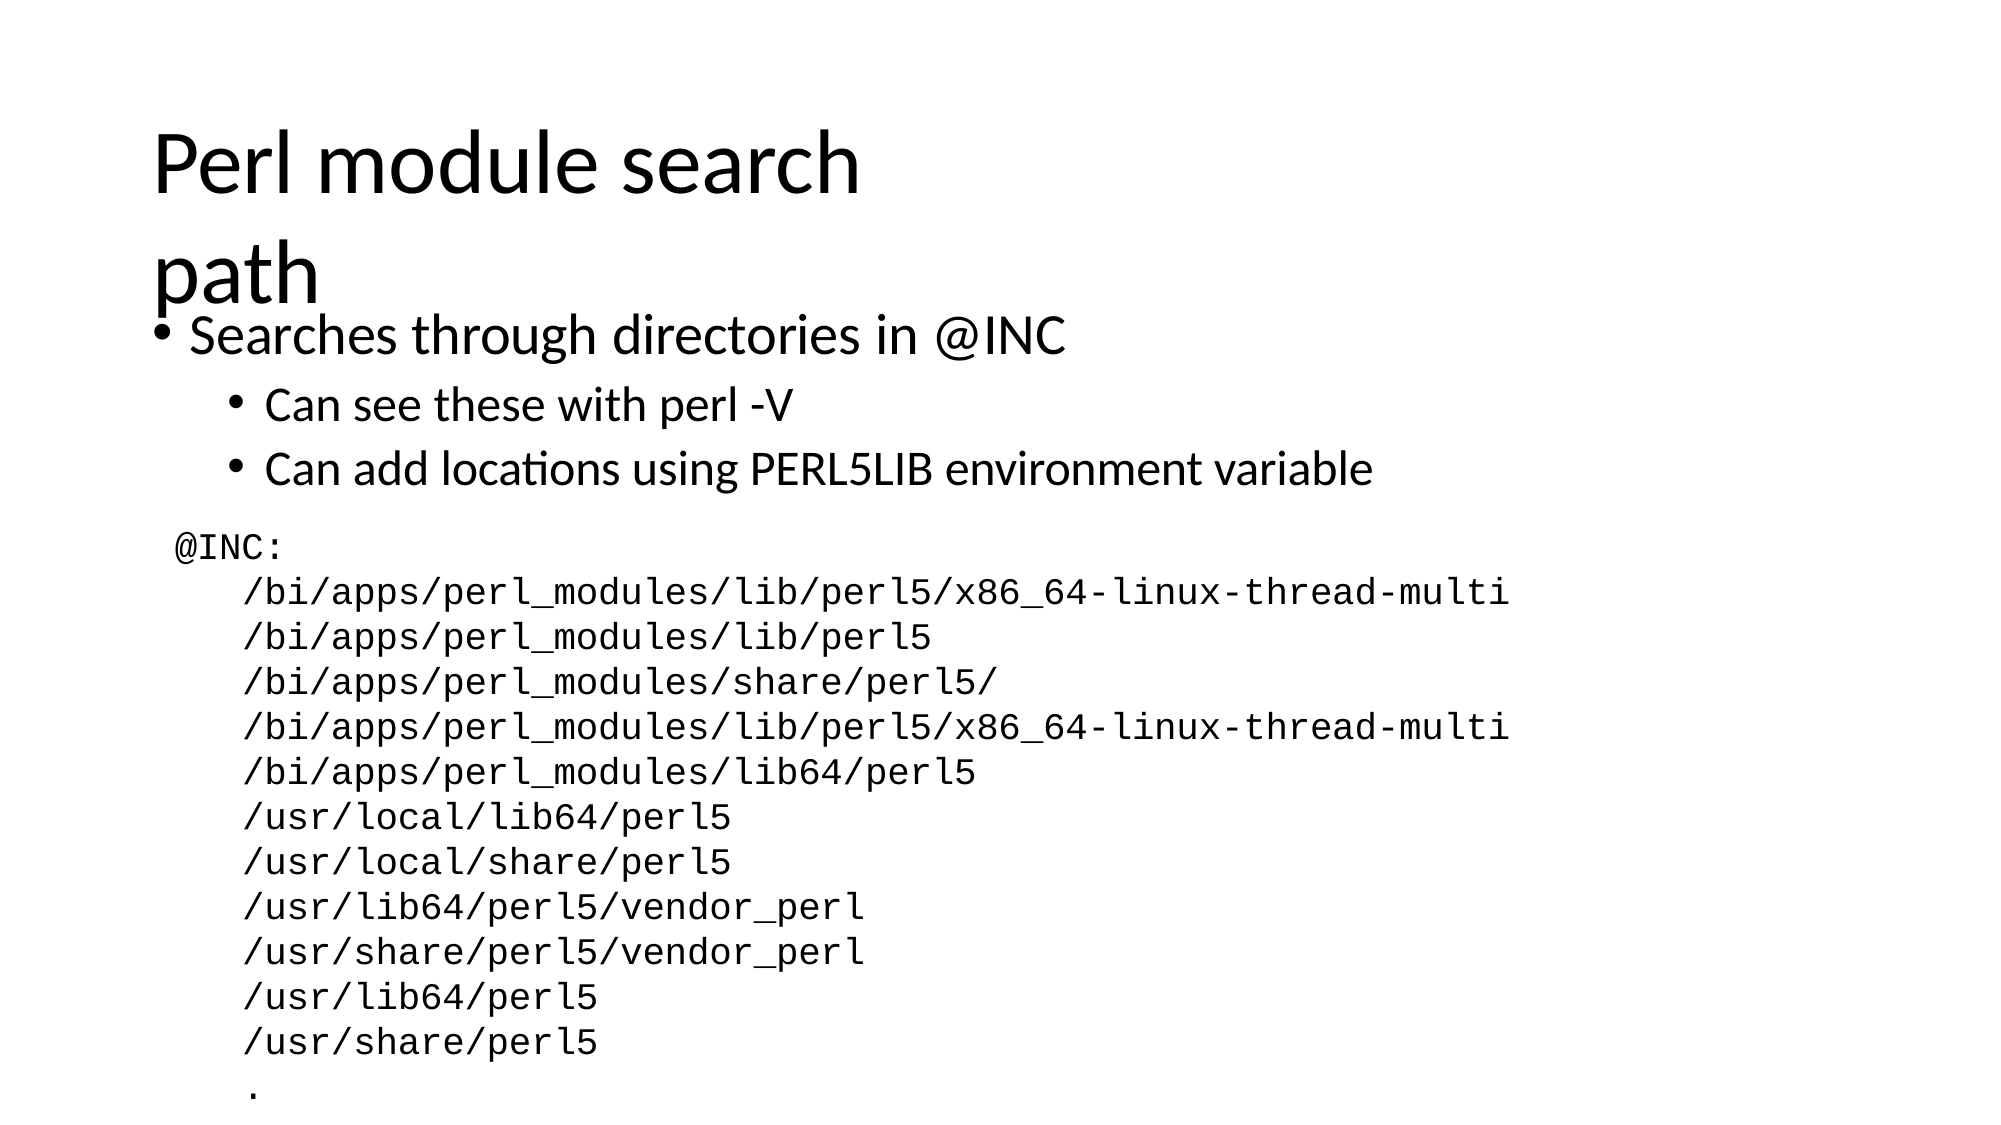

# Perl module search path
Searches through directories in @INC
Can see these with perl -V
Can add locations using PERL5LIB environment variable
@INC:
/bi/apps/perl_modules/lib/perl5/x86_64-linux-thread-multi
/bi/apps/perl_modules/lib/perl5
/bi/apps/perl_modules/share/perl5/
/bi/apps/perl_modules/lib/perl5/x86_64-linux-thread-multi
/bi/apps/perl_modules/lib64/perl5
/usr/local/lib64/perl5
/usr/local/share/perl5
/usr/lib64/perl5/vendor_perl
/usr/share/perl5/vendor_perl
/usr/lib64/perl5
/usr/share/perl5
.